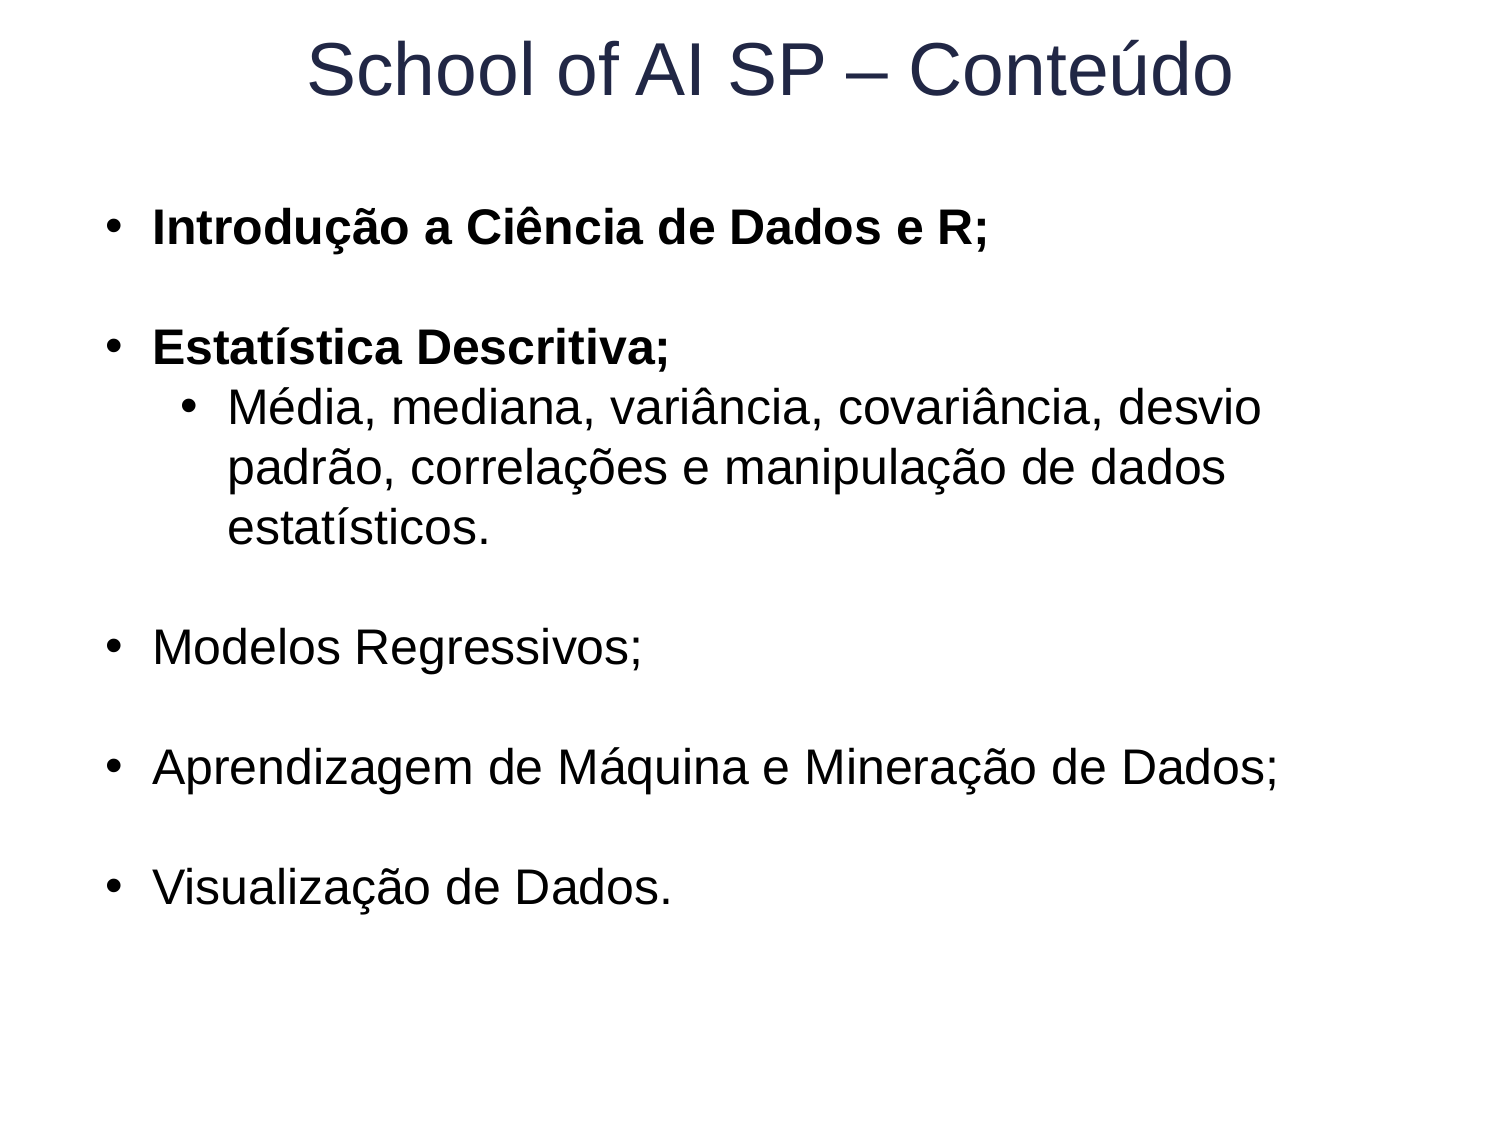

# School of AI SP – Conteúdo
Introdução a Ciência de Dados e R;

Estatística Descritiva;
Média, mediana, variância, covariância, desvio padrão, correlações e manipulação de dados estatísticos.

Modelos Regressivos;

Aprendizagem de Máquina e Mineração de Dados;

Visualização de Dados.